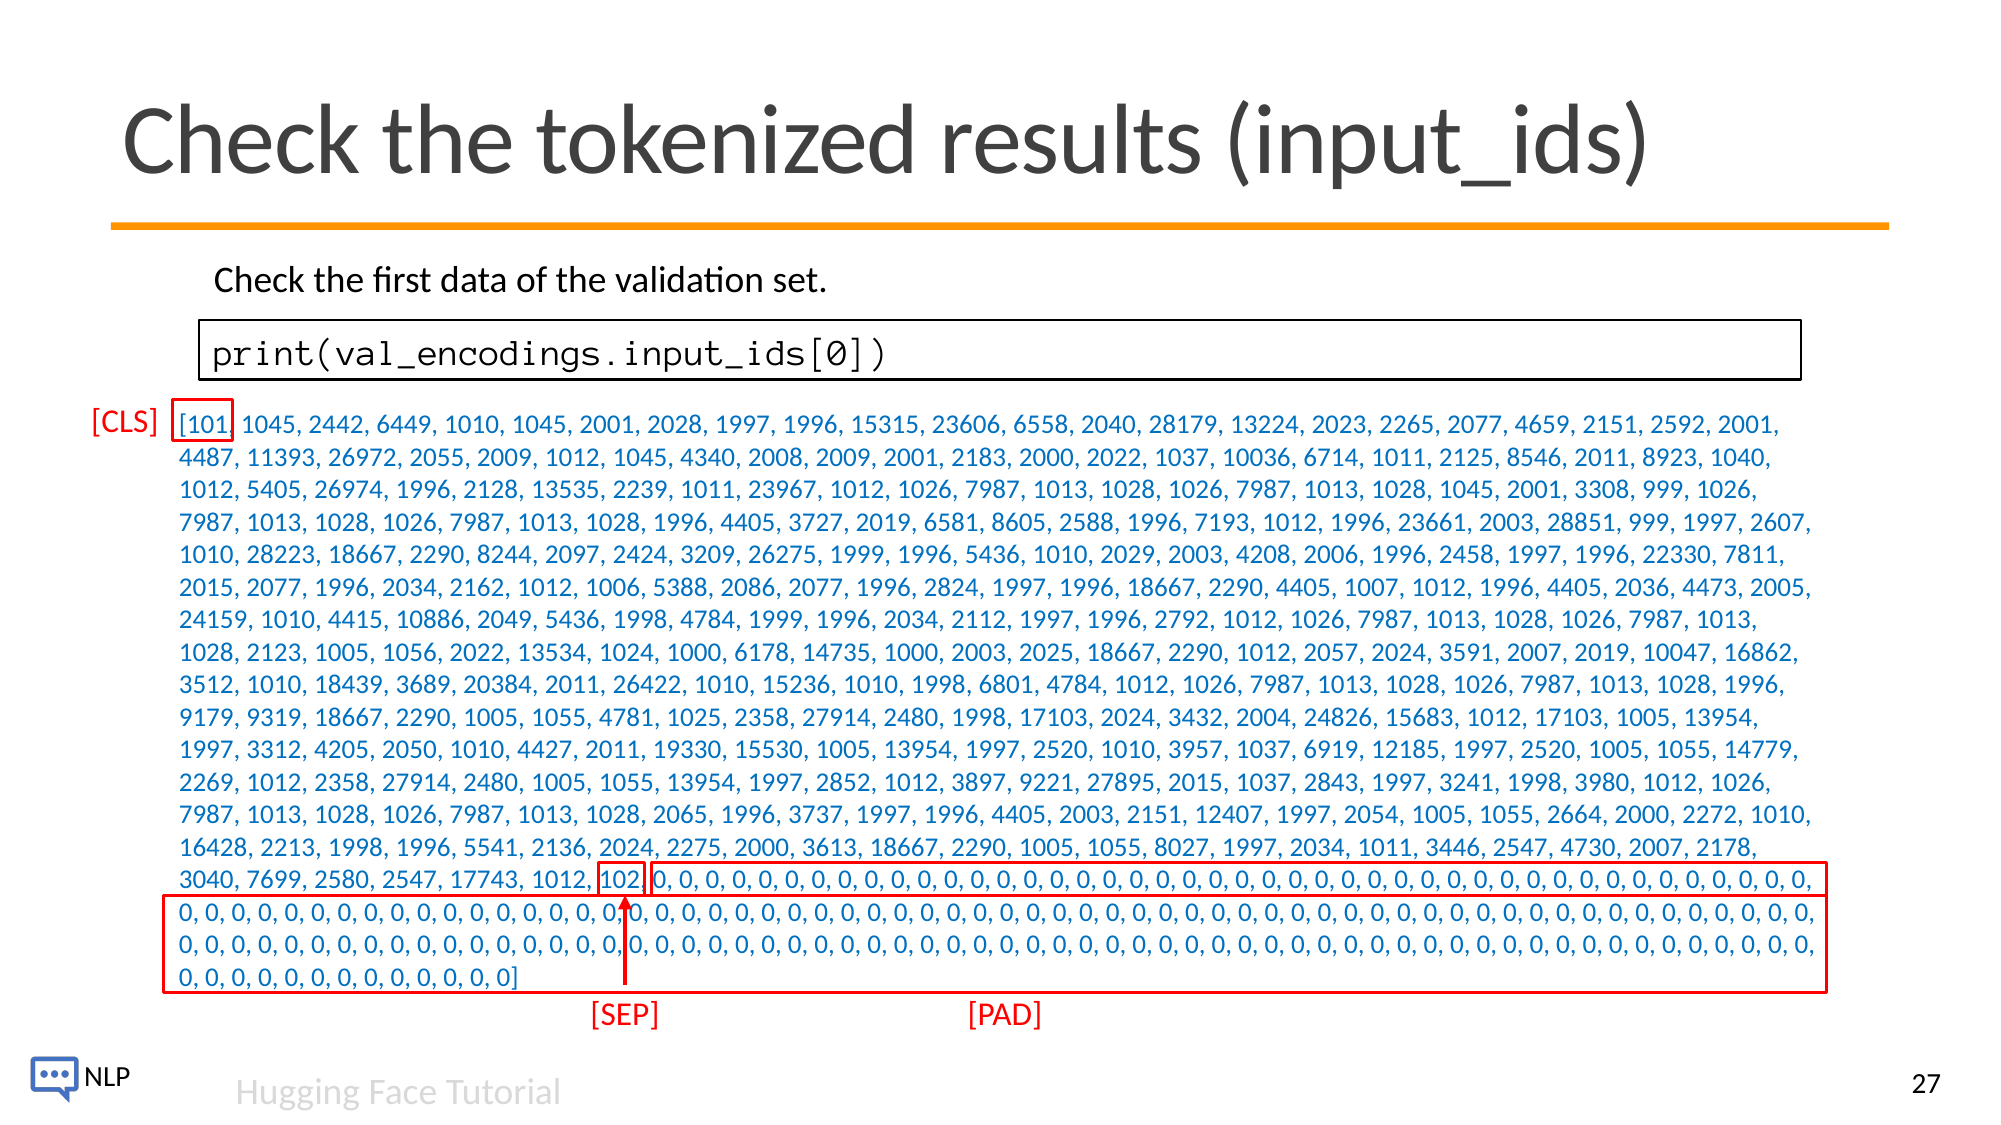

# Check the tokenized results (input_ids)
Check the first data of the validation set.
print(val_encodings.input_ids[0])
[CLS]
[101, 1045, 2442, 6449, 1010, 1045, 2001, 2028, 1997, 1996, 15315, 23606, 6558, 2040, 28179, 13224, 2023, 2265, 2077, 4659, 2151, 2592, 2001, 4487, 11393, 26972, 2055, 2009, 1012, 1045, 4340, 2008, 2009, 2001, 2183, 2000, 2022, 1037, 10036, 6714, 1011, 2125, 8546, 2011, 8923, 1040, 1012, 5405, 26974, 1996, 2128, 13535, 2239, 1011, 23967, 1012, 1026, 7987, 1013, 1028, 1026, 7987, 1013, 1028, 1045, 2001, 3308, 999, 1026, 7987, 1013, 1028, 1026, 7987, 1013, 1028, 1996, 4405, 3727, 2019, 6581, 8605, 2588, 1996, 7193, 1012, 1996, 23661, 2003, 28851, 999, 1997, 2607, 1010, 28223, 18667, 2290, 8244, 2097, 2424, 3209, 26275, 1999, 1996, 5436, 1010, 2029, 2003, 4208, 2006, 1996, 2458, 1997, 1996, 22330, 7811, 2015, 2077, 1996, 2034, 2162, 1012, 1006, 5388, 2086, 2077, 1996, 2824, 1997, 1996, 18667, 2290, 4405, 1007, 1012, 1996, 4405, 2036, 4473, 2005, 24159, 1010, 4415, 10886, 2049, 5436, 1998, 4784, 1999, 1996, 2034, 2112, 1997, 1996, 2792, 1012, 1026, 7987, 1013, 1028, 1026, 7987, 1013, 1028, 2123, 1005, 1056, 2022, 13534, 1024, 1000, 6178, 14735, 1000, 2003, 2025, 18667, 2290, 1012, 2057, 2024, 3591, 2007, 2019, 10047, 16862, 3512, 1010, 18439, 3689, 20384, 2011, 26422, 1010, 15236, 1010, 1998, 6801, 4784, 1012, 1026, 7987, 1013, 1028, 1026, 7987, 1013, 1028, 1996, 9179, 9319, 18667, 2290, 1005, 1055, 4781, 1025, 2358, 27914, 2480, 1998, 17103, 2024, 3432, 2004, 24826, 15683, 1012, 17103, 1005, 13954, 1997, 3312, 4205, 2050, 1010, 4427, 2011, 19330, 15530, 1005, 13954, 1997, 2520, 1010, 3957, 1037, 6919, 12185, 1997, 2520, 1005, 1055, 14779, 2269, 1012, 2358, 27914, 2480, 1005, 1055, 13954, 1997, 2852, 1012, 3897, 9221, 27895, 2015, 1037, 2843, 1997, 3241, 1998, 3980, 1012, 1026, 7987, 1013, 1028, 1026, 7987, 1013, 1028, 2065, 1996, 3737, 1997, 1996, 4405, 2003, 2151, 12407, 1997, 2054, 1005, 1055, 2664, 2000, 2272, 1010, 16428, 2213, 1998, 1996, 5541, 2136, 2024, 2275, 2000, 3613, 18667, 2290, 1005, 1055, 8027, 1997, 2034, 1011, 3446, 2547, 4730, 2007, 2178, 3040, 7699, 2580, 2547, 17743, 1012, 102, 0, 0, 0, 0, 0, 0, 0, 0, 0, 0, 0, 0, 0, 0, 0, 0, 0, 0, 0, 0, 0, 0, 0, 0, 0, 0, 0, 0, 0, 0, 0, 0, 0, 0, 0, 0, 0, 0, 0, 0, 0, 0, 0, 0, 0, 0, 0, 0, 0, 0, 0, 0, 0, 0, 0, 0, 0, 0, 0, 0, 0, 0, 0, 0, 0, 0, 0, 0, 0, 0, 0, 0, 0, 0, 0, 0, 0, 0, 0, 0, 0, 0, 0, 0, 0, 0, 0, 0, 0, 0, 0, 0, 0, 0, 0, 0, 0, 0, 0, 0, 0, 0, 0, 0, 0, 0, 0, 0, 0, 0, 0, 0, 0, 0, 0, 0, 0, 0, 0, 0, 0, 0, 0, 0, 0, 0, 0, 0, 0, 0, 0, 0, 0, 0, 0, 0, 0, 0, 0, 0, 0, 0, 0, 0, 0, 0, 0, 0, 0, 0, 0, 0, 0, 0, 0, 0, 0, 0, 0, 0, 0, 0, 0, 0, 0, 0, 0, 0, 0, 0, 0, 0, 0, 0, 0, 0, 0, 0, 0, 0, 0]

[SEP]
[PAD]
27
Hugging Face Tutorial